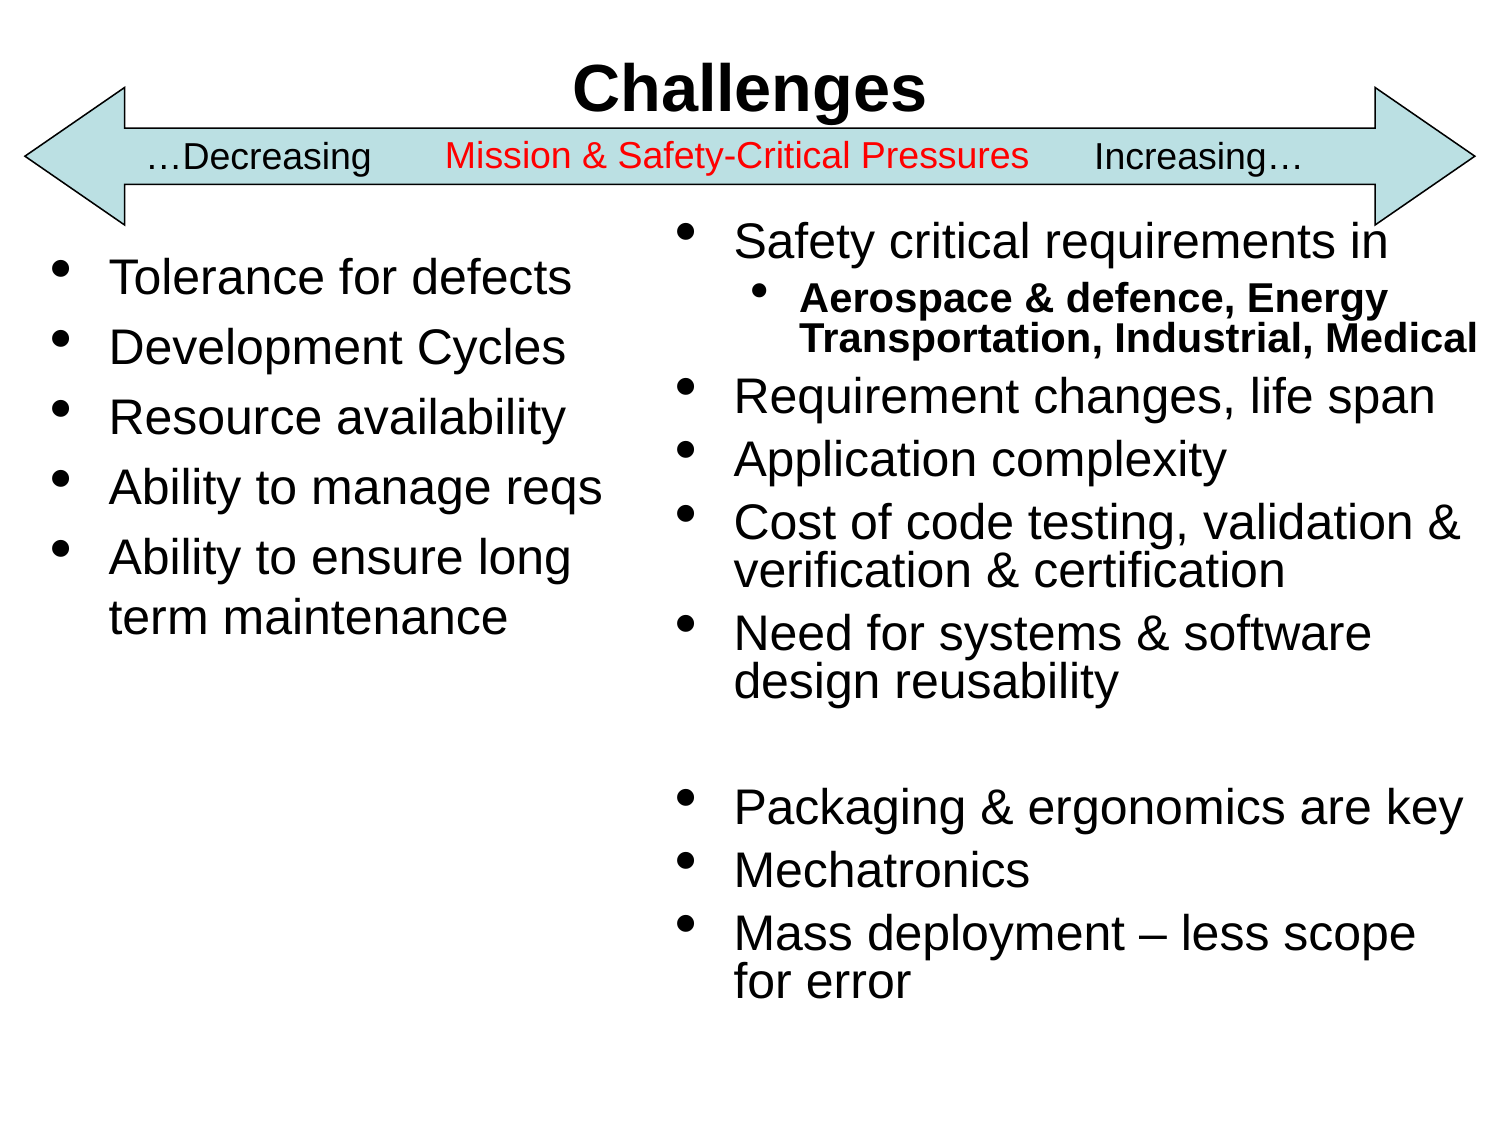

Challenges

…Decreasing
Increasing…
Mission & Safety-Critical Pressures
Safety critical requirements in
Aerospace & defence, Energy
Transportation, Industrial, Medical
Requirement changes, life span
Application complexity
Cost of code testing, validation & verification & certification
Need for systems & software design reusability

Packaging & ergonomics are key
Mechatronics
Mass deployment – less scope for error
Tolerance for defects
Development Cycles
Resource availability
Ability to manage reqs
Ability to ensure long term maintenance